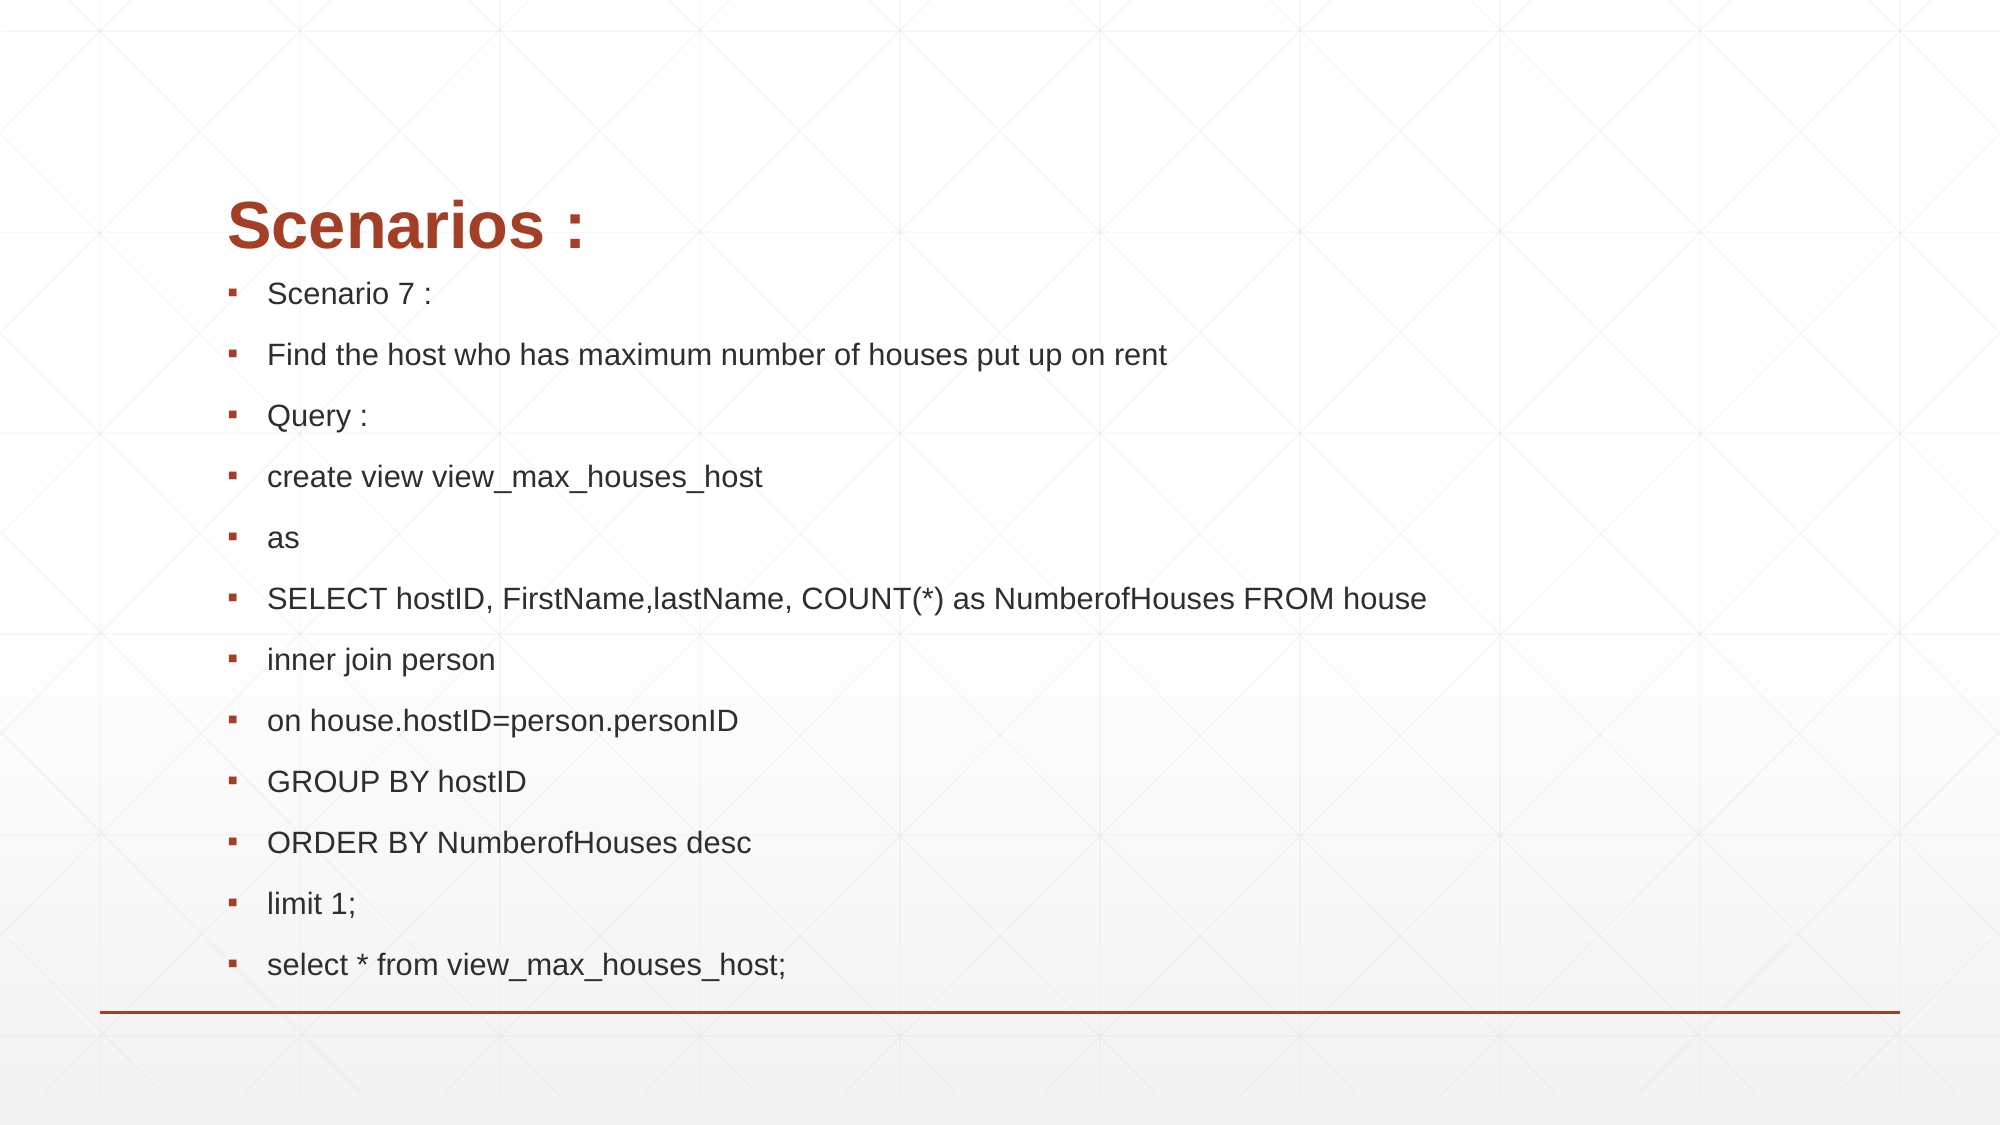

# Scenarios :
Scenario 7 :
Find the host who has maximum number of houses put up on rent
Query :
create view view_max_houses_host
as
SELECT hostID, FirstName,lastName, COUNT(*) as NumberofHouses FROM house
inner join person
on house.hostID=person.personID
GROUP BY hostID
ORDER BY NumberofHouses desc
limit 1;
select * from view_max_houses_host;